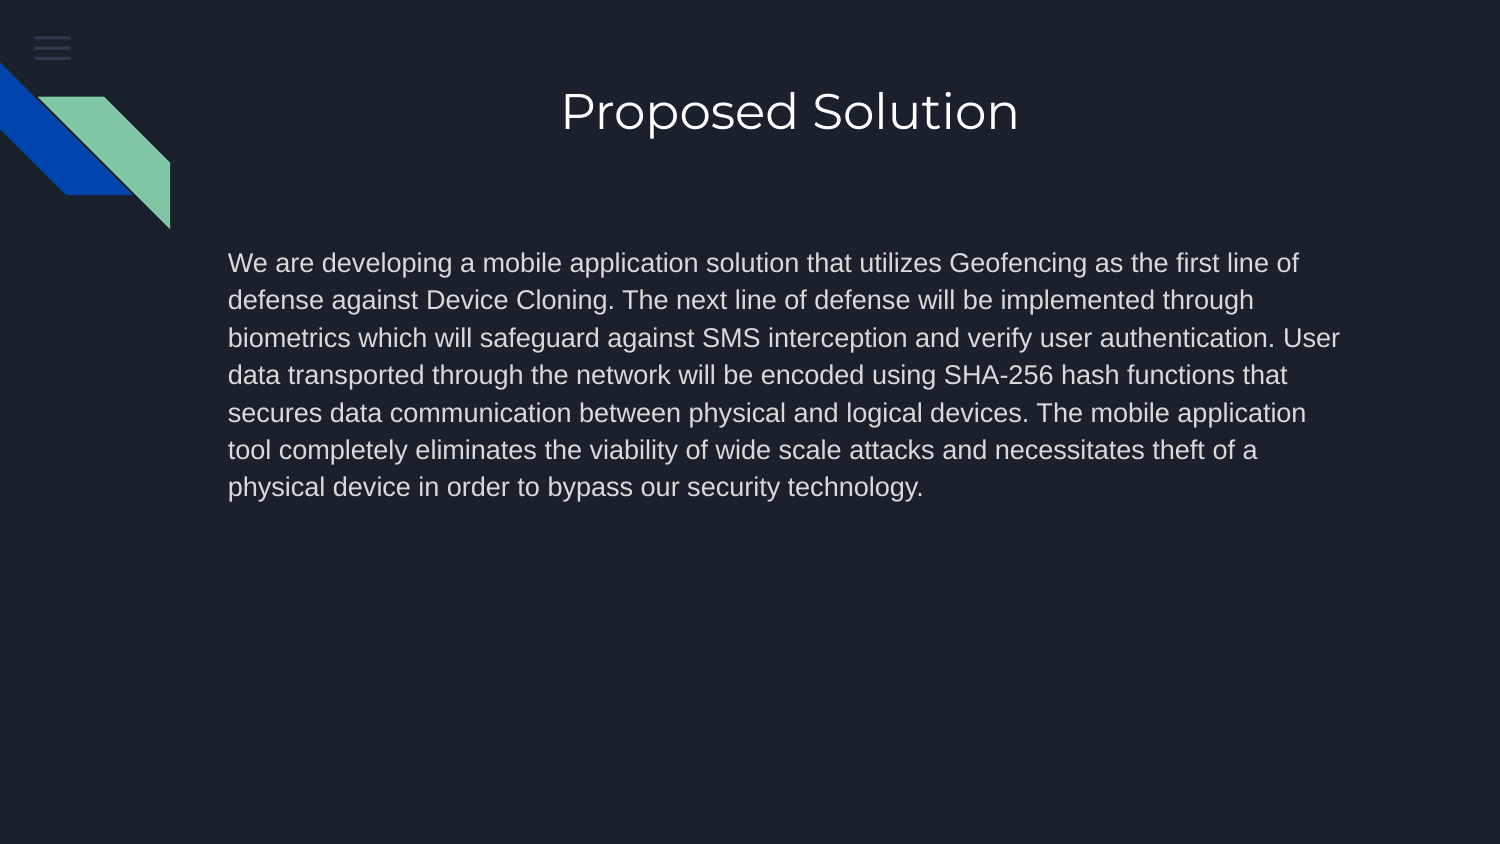

# Proposed Solution
We are developing a mobile application solution that utilizes Geofencing as the first line of defense against Device Cloning. The next line of defense will be implemented through biometrics which will safeguard against SMS interception and verify user authentication. User data transported through the network will be encoded using SHA-256 hash functions that secures data communication between physical and logical devices. The mobile application tool completely eliminates the viability of wide scale attacks and necessitates theft of a physical device in order to bypass our security technology.